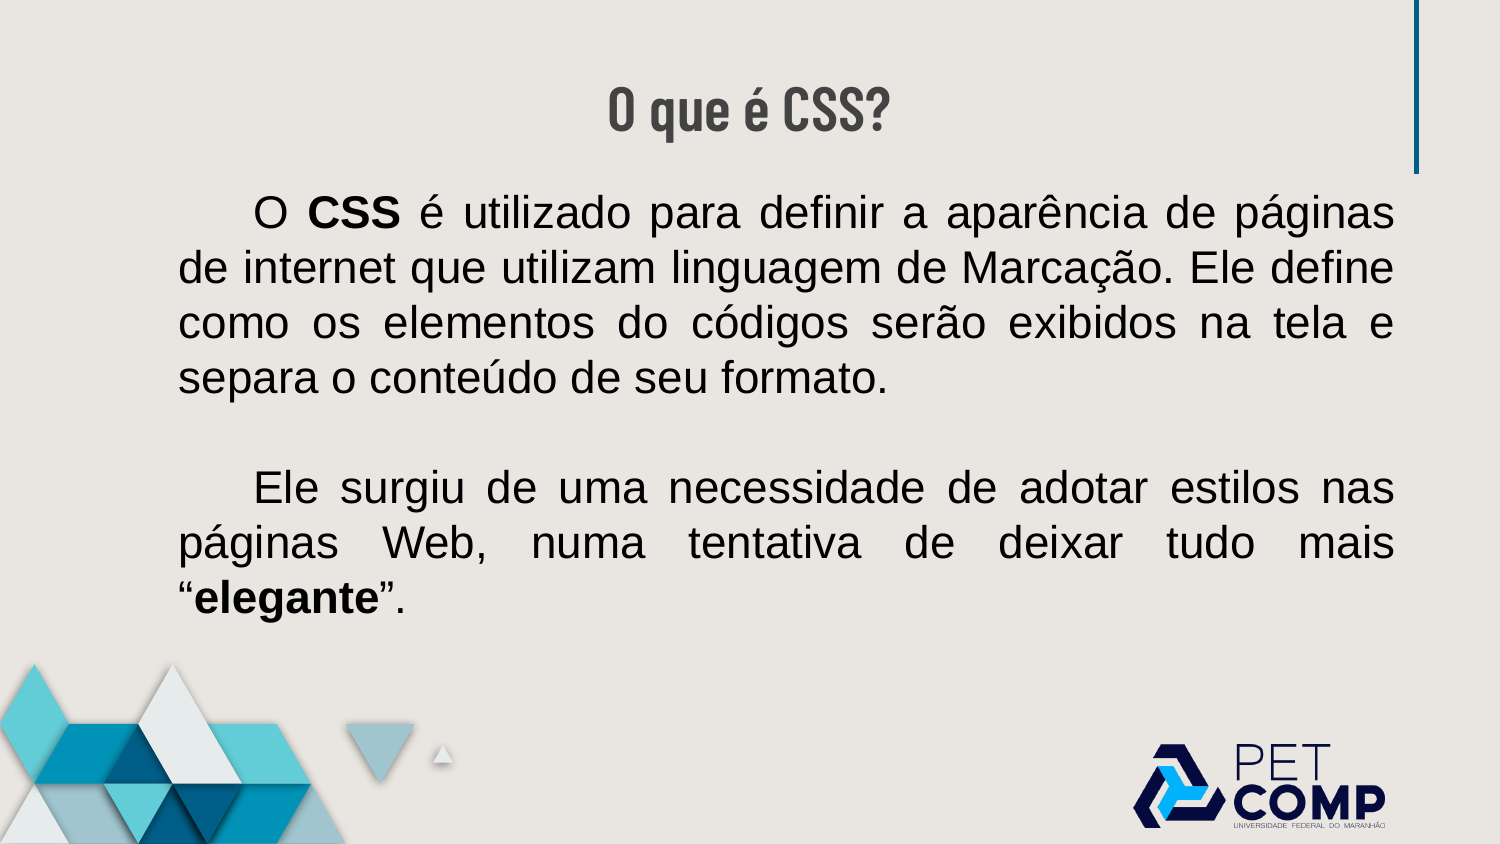

# O que é CSS?
O CSS é utilizado para definir a aparência de páginas de internet que utilizam linguagem de Marcação. Ele define como os elementos do códigos serão exibidos na tela e separa o conteúdo de seu formato.

Ele surgiu de uma necessidade de adotar estilos nas páginas Web, numa tentativa de deixar tudo mais “elegante”.